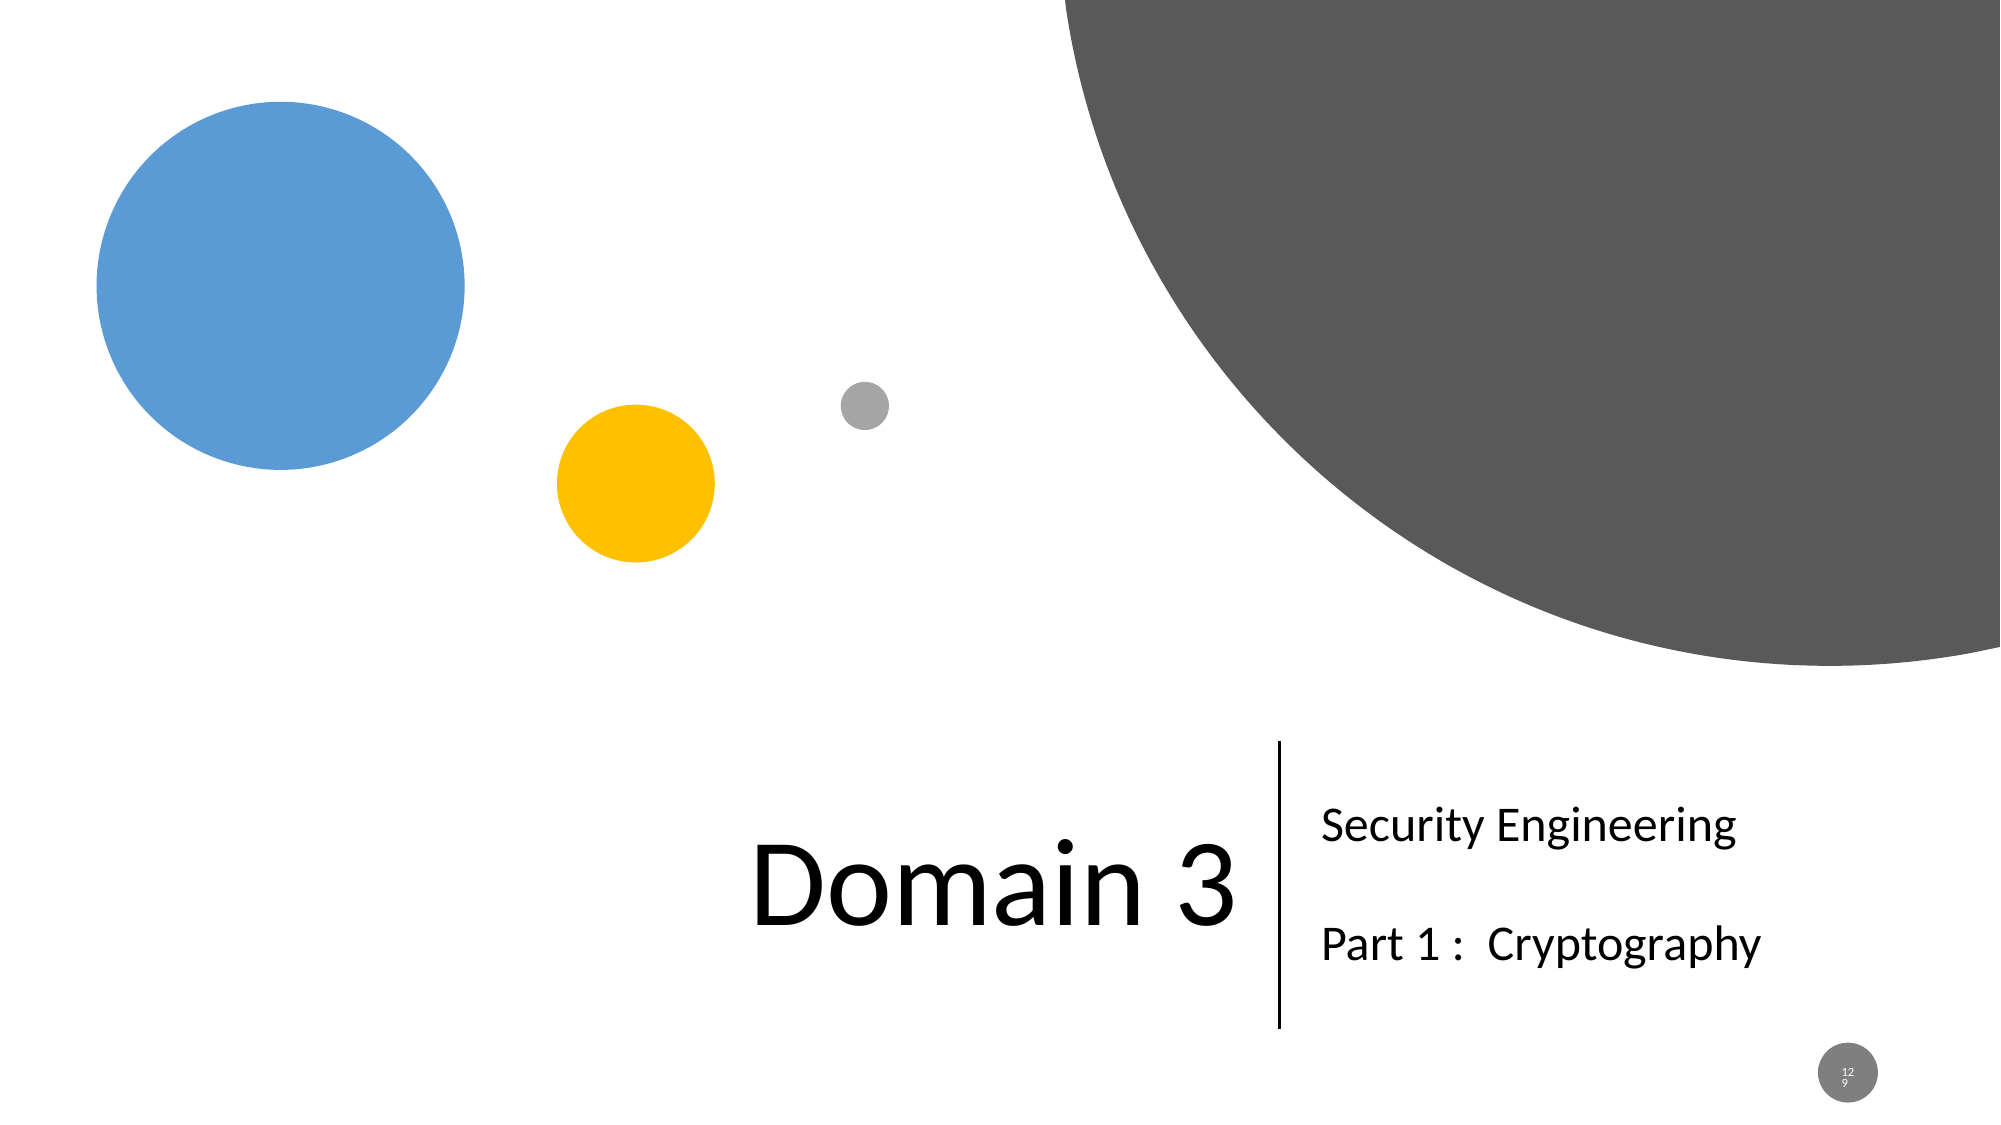

# Domain 3
Security Engineering
Part 1 :  Cryptography
129